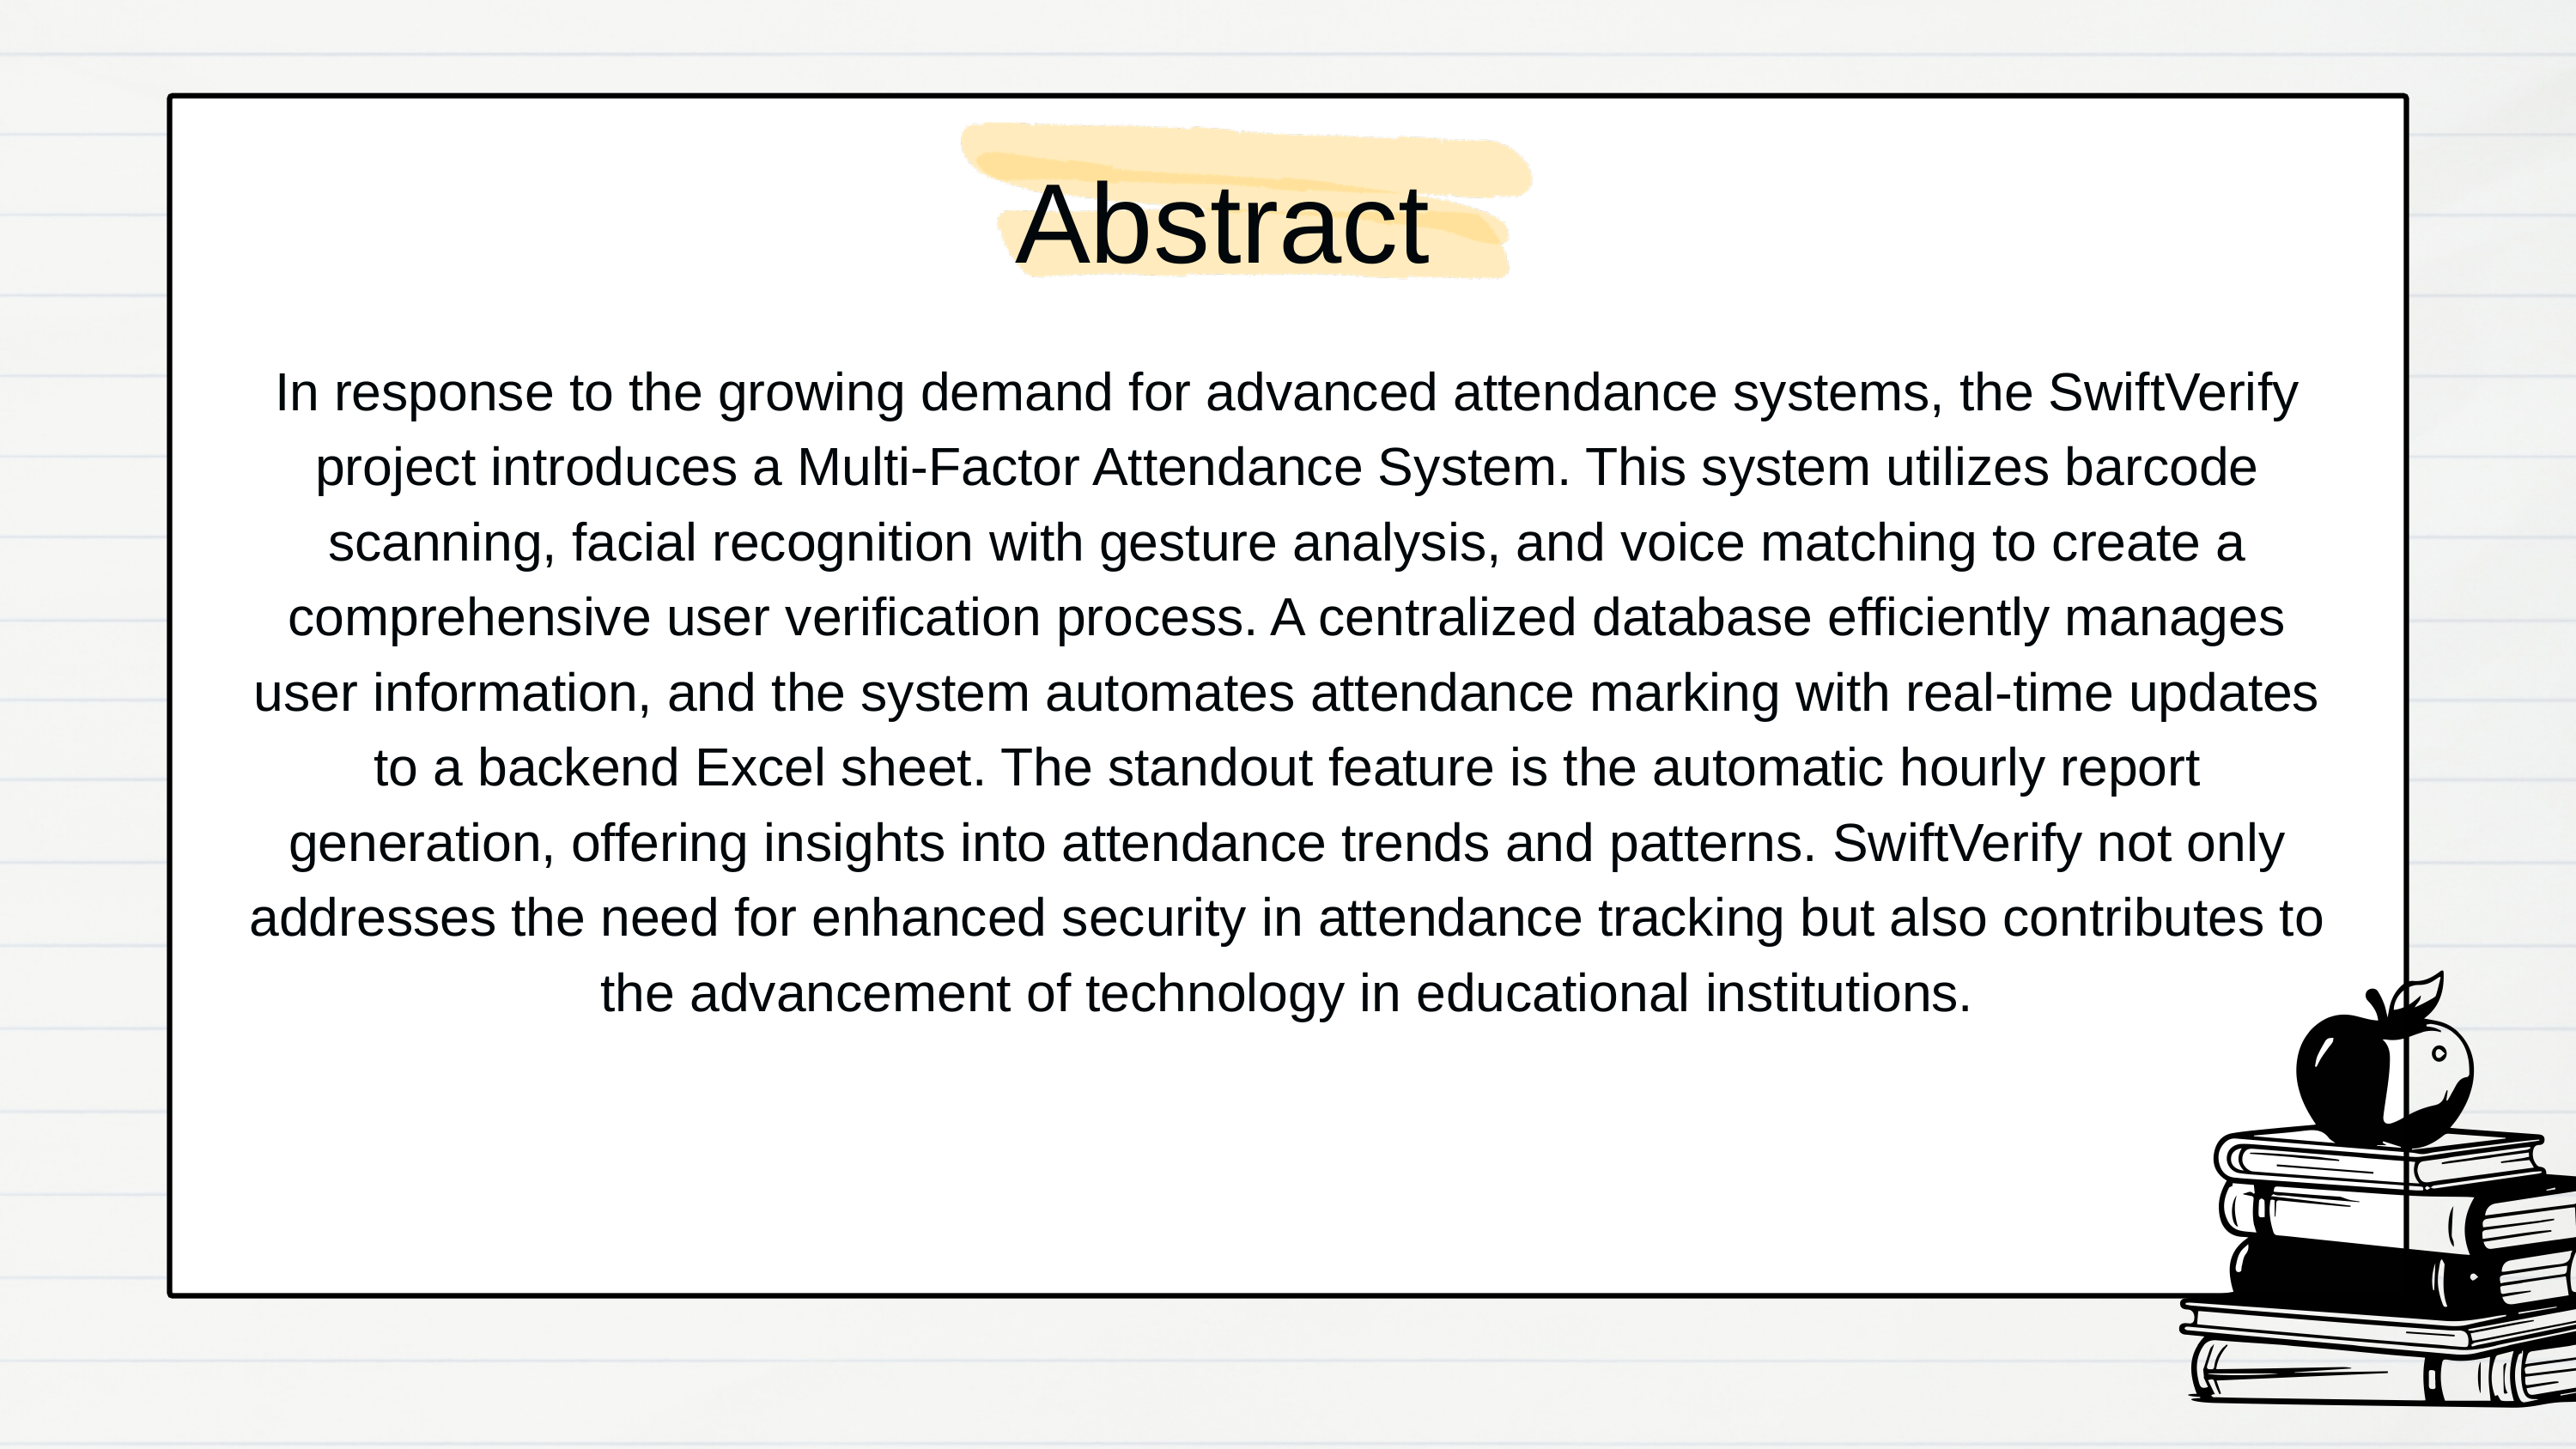

Abstract
In response to the growing demand for advanced attendance systems, the SwiftVerify project introduces a Multi-Factor Attendance System. This system utilizes barcode scanning, facial recognition with gesture analysis, and voice matching to create a comprehensive user verification process. A centralized database efficiently manages user information, and the system automates attendance marking with real-time updates to a backend Excel sheet. The standout feature is the automatic hourly report generation, offering insights into attendance trends and patterns. SwiftVerify not only addresses the need for enhanced security in attendance tracking but also contributes to the advancement of technology in educational institutions.